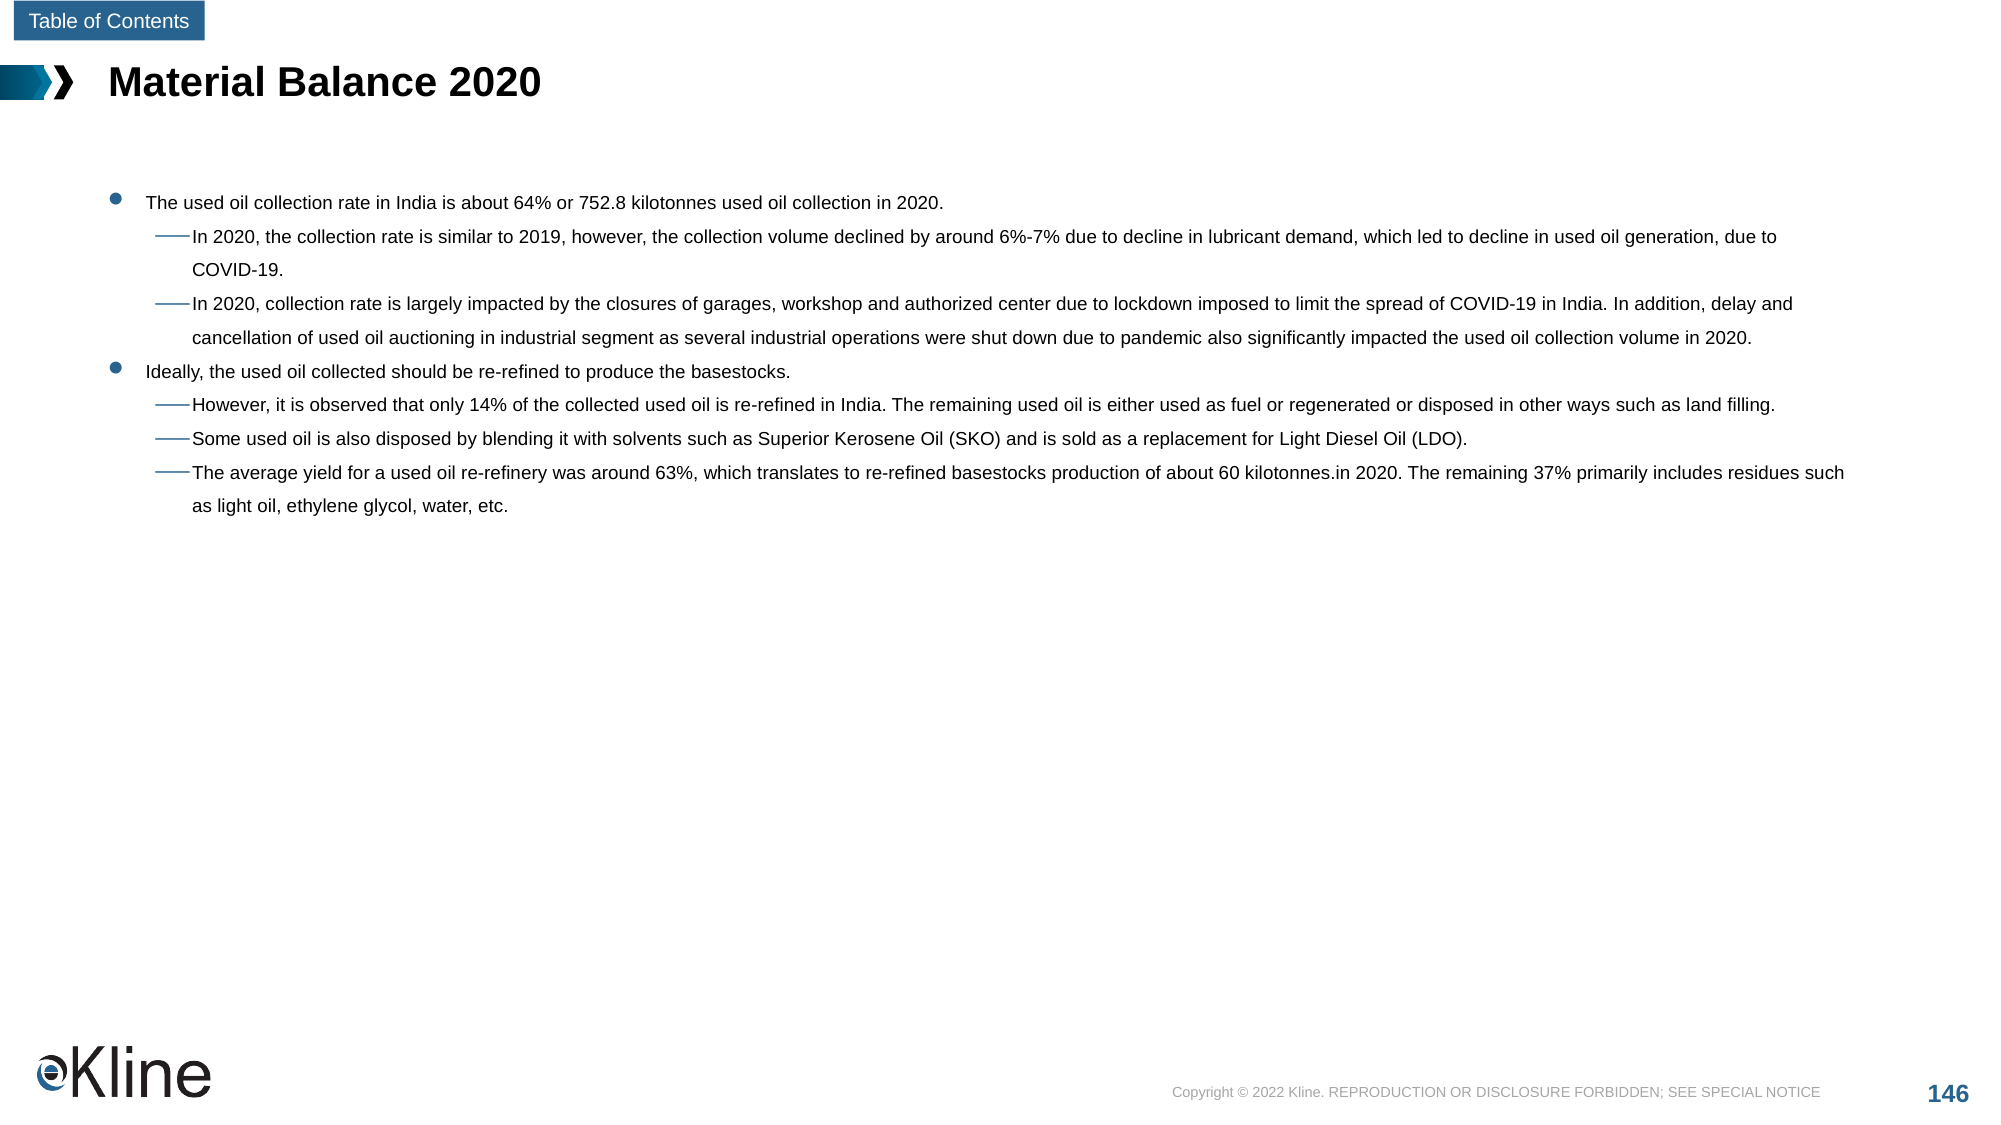

# Material Balance 2020
The used oil collection rate in India is about 64% or 752.8 kilotonnes used oil collection in 2020.
In 2020, the collection rate is similar to 2019, however, the collection volume declined by around 6%-7% due to decline in lubricant demand, which led to decline in used oil generation, due to COVID-19.
In 2020, collection rate is largely impacted by the closures of garages, workshop and authorized center due to lockdown imposed to limit the spread of COVID-19 in India. In addition, delay and cancellation of used oil auctioning in industrial segment as several industrial operations were shut down due to pandemic also significantly impacted the used oil collection volume in 2020.
Ideally, the used oil collected should be re-refined to produce the basestocks.
However, it is observed that only 14% of the collected used oil is re-refined in India. The remaining used oil is either used as fuel or regenerated or disposed in other ways such as land filling.
Some used oil is also disposed by blending it with solvents such as Superior Kerosene Oil (SKO) and is sold as a replacement for Light Diesel Oil (LDO).
The average yield for a used oil re-refinery was around 63%, which translates to re-refined basestocks production of about 60 kilotonnes.in 2020. The remaining 37% primarily includes residues such as light oil, ethylene glycol, water, etc.